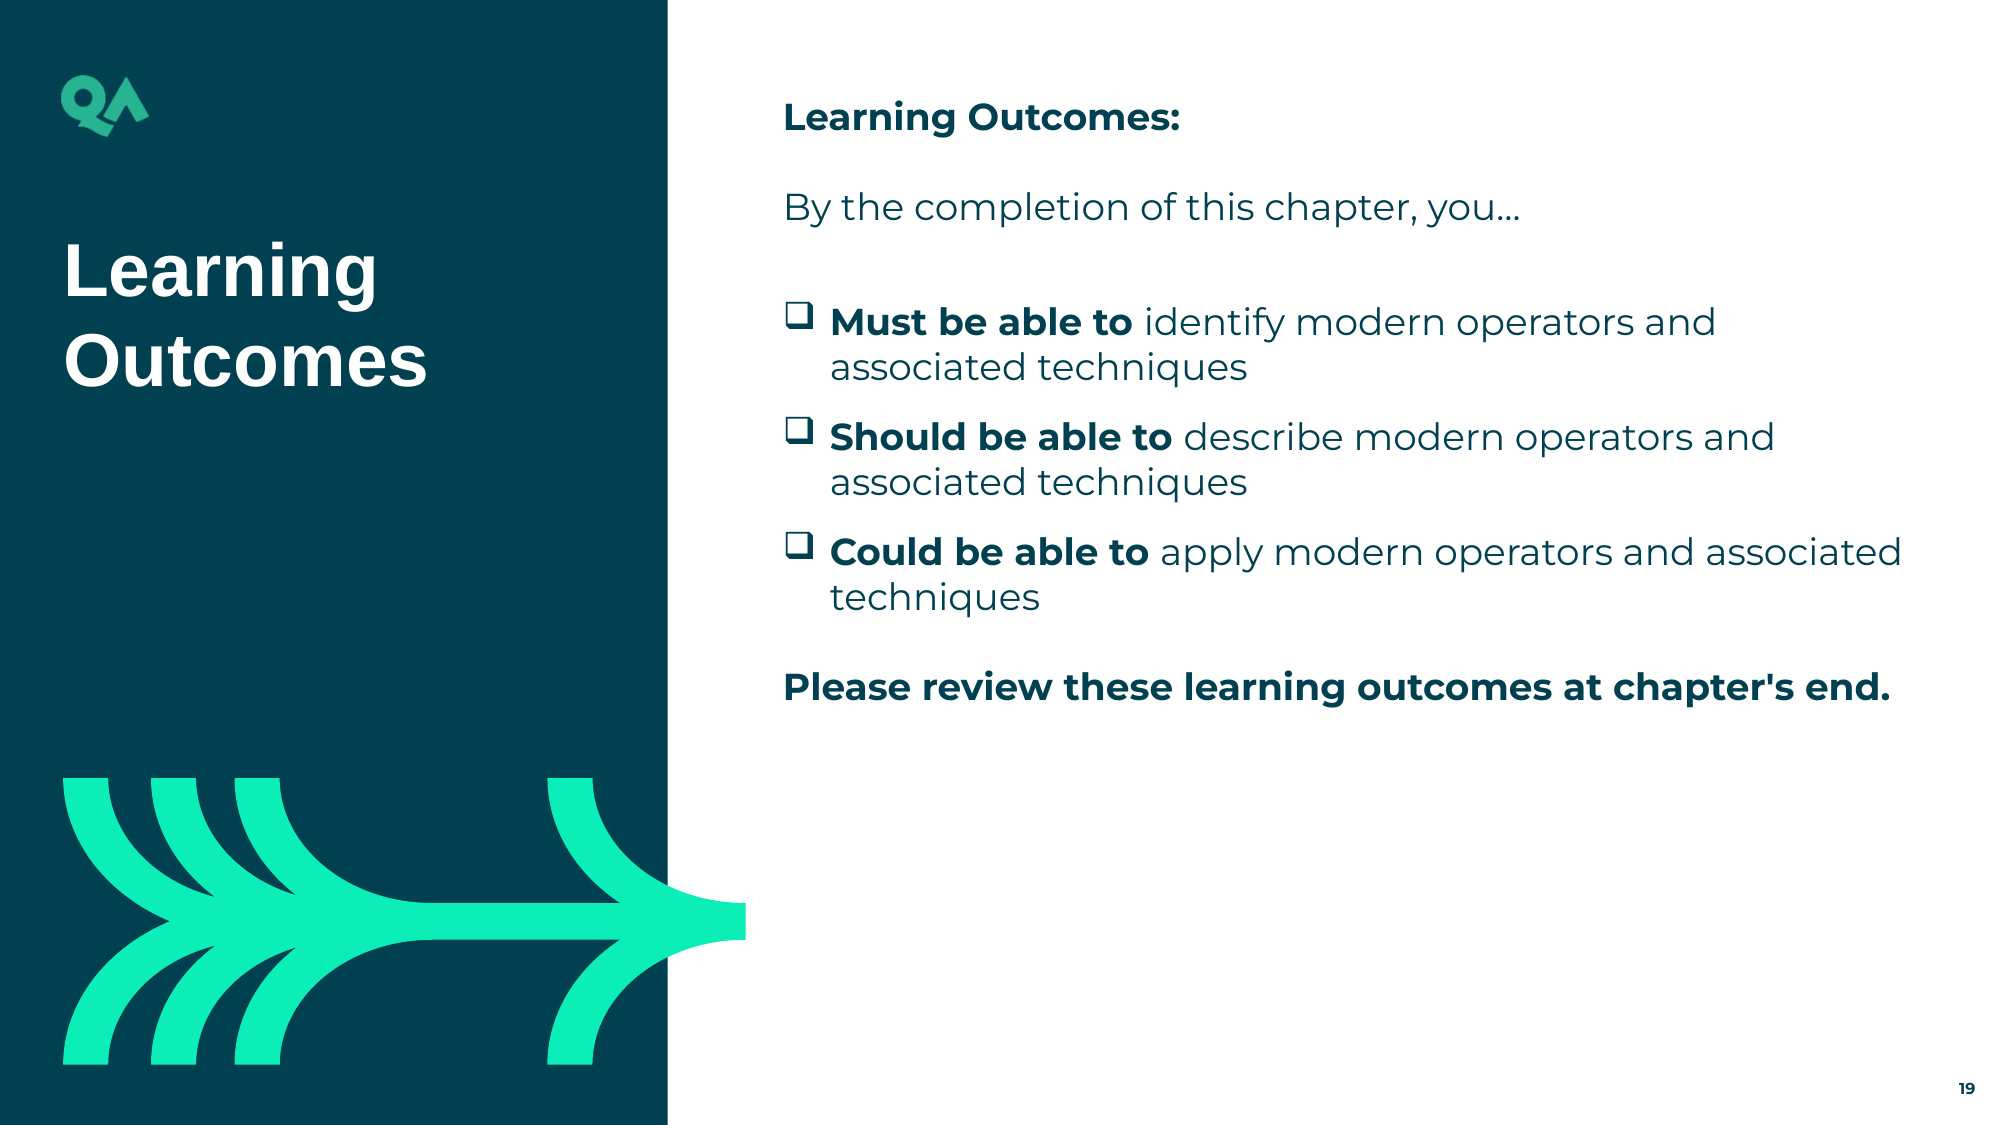

Learning Outcomes:

By the completion of this chapter, you…

Must be able to identify modern operators and associated techniques
Should be able to describe modern operators and associated techniques
Could be able to apply modern operators and associated techniques

Please review these learning outcomes at chapter's end.

Learning Outcomes
19